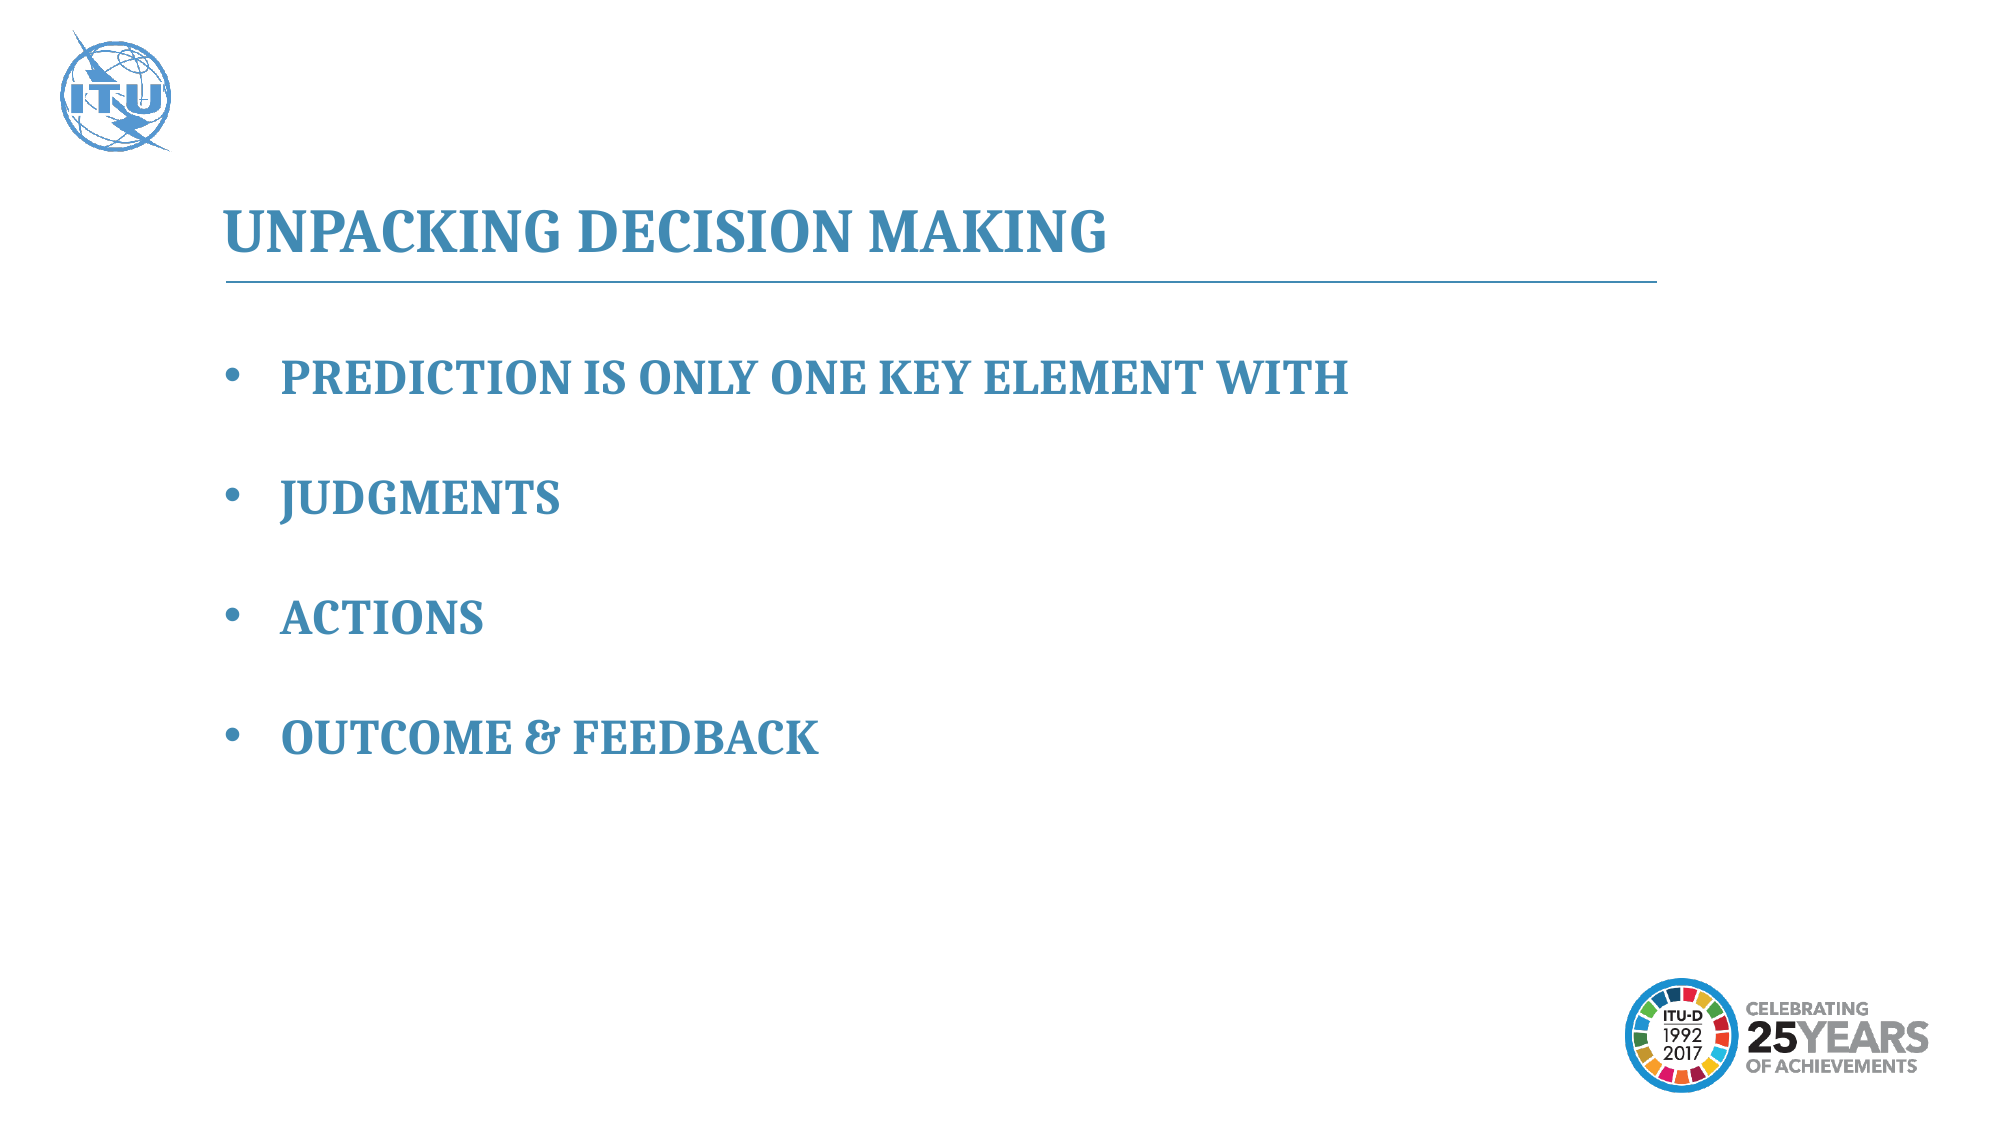

UNPACKING DECISION MAKING
PREDICTION IS ONLY ONE KEY ELEMENT WITH
JUDGMENTS
ACTIONS
OUTCOME & FEEDBACK